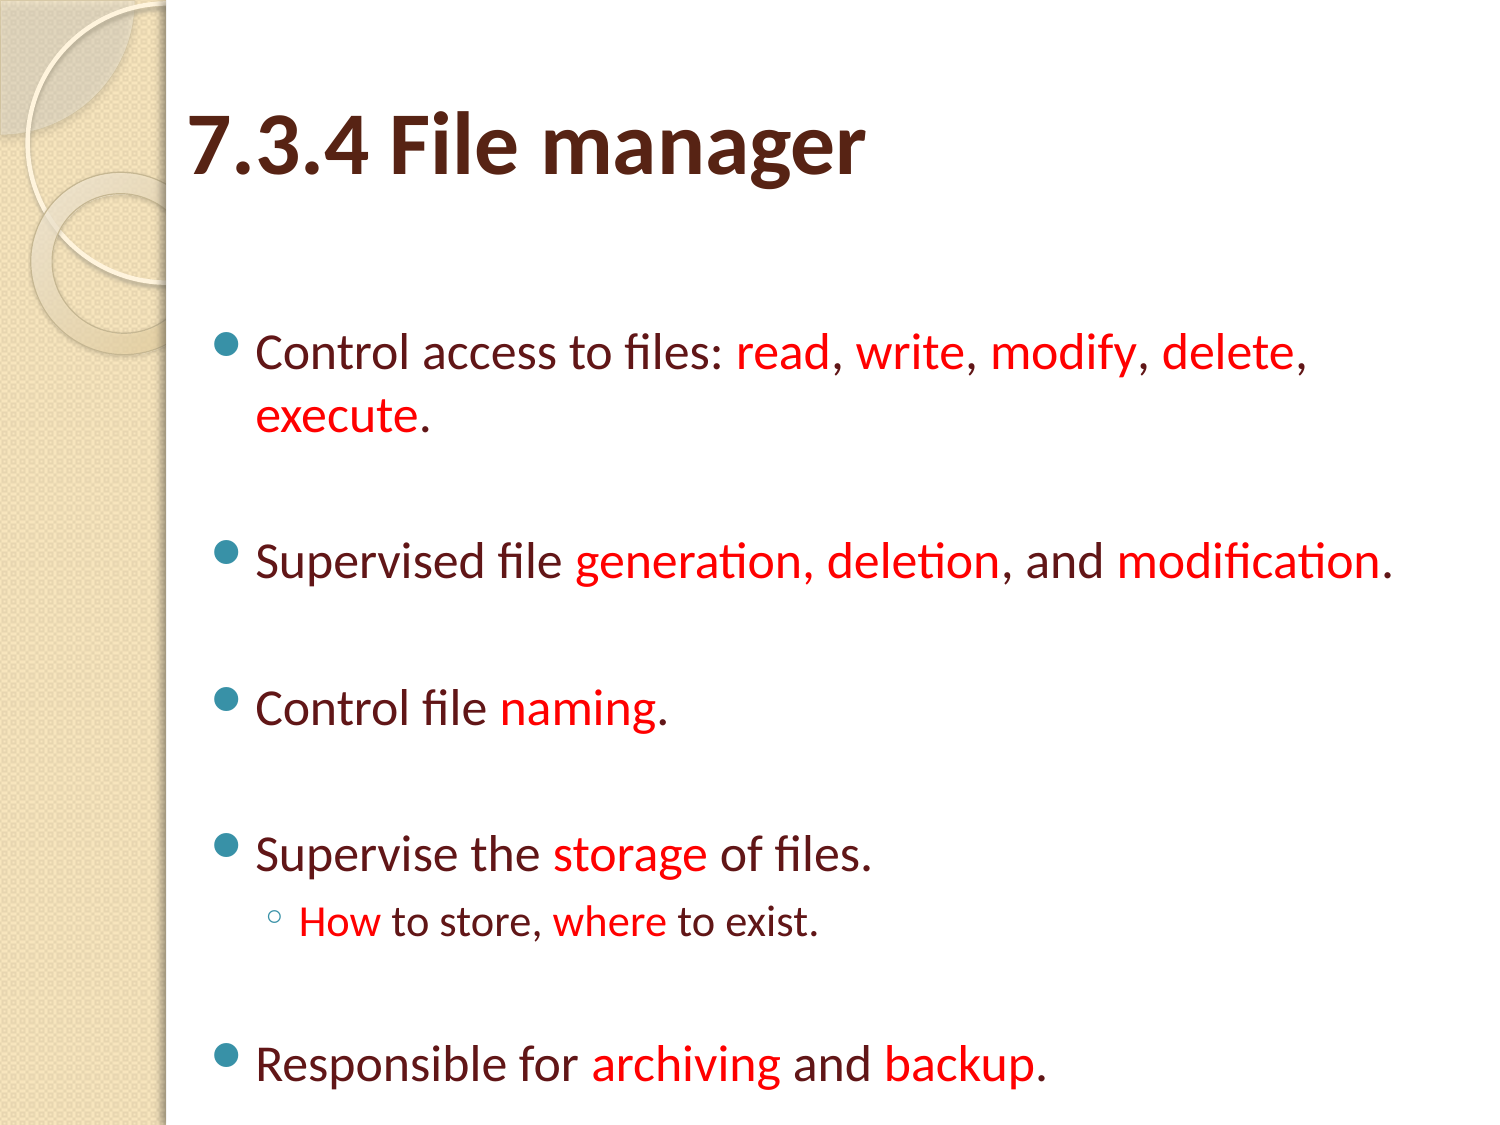

# 7.3.4 File manager

Control access to files: read, write, modify, delete, execute.

Supervised file generation, deletion, and modification.

Control file naming.

Supervise the storage of files.
How to store, where to exist.

Responsible for archiving and backup.